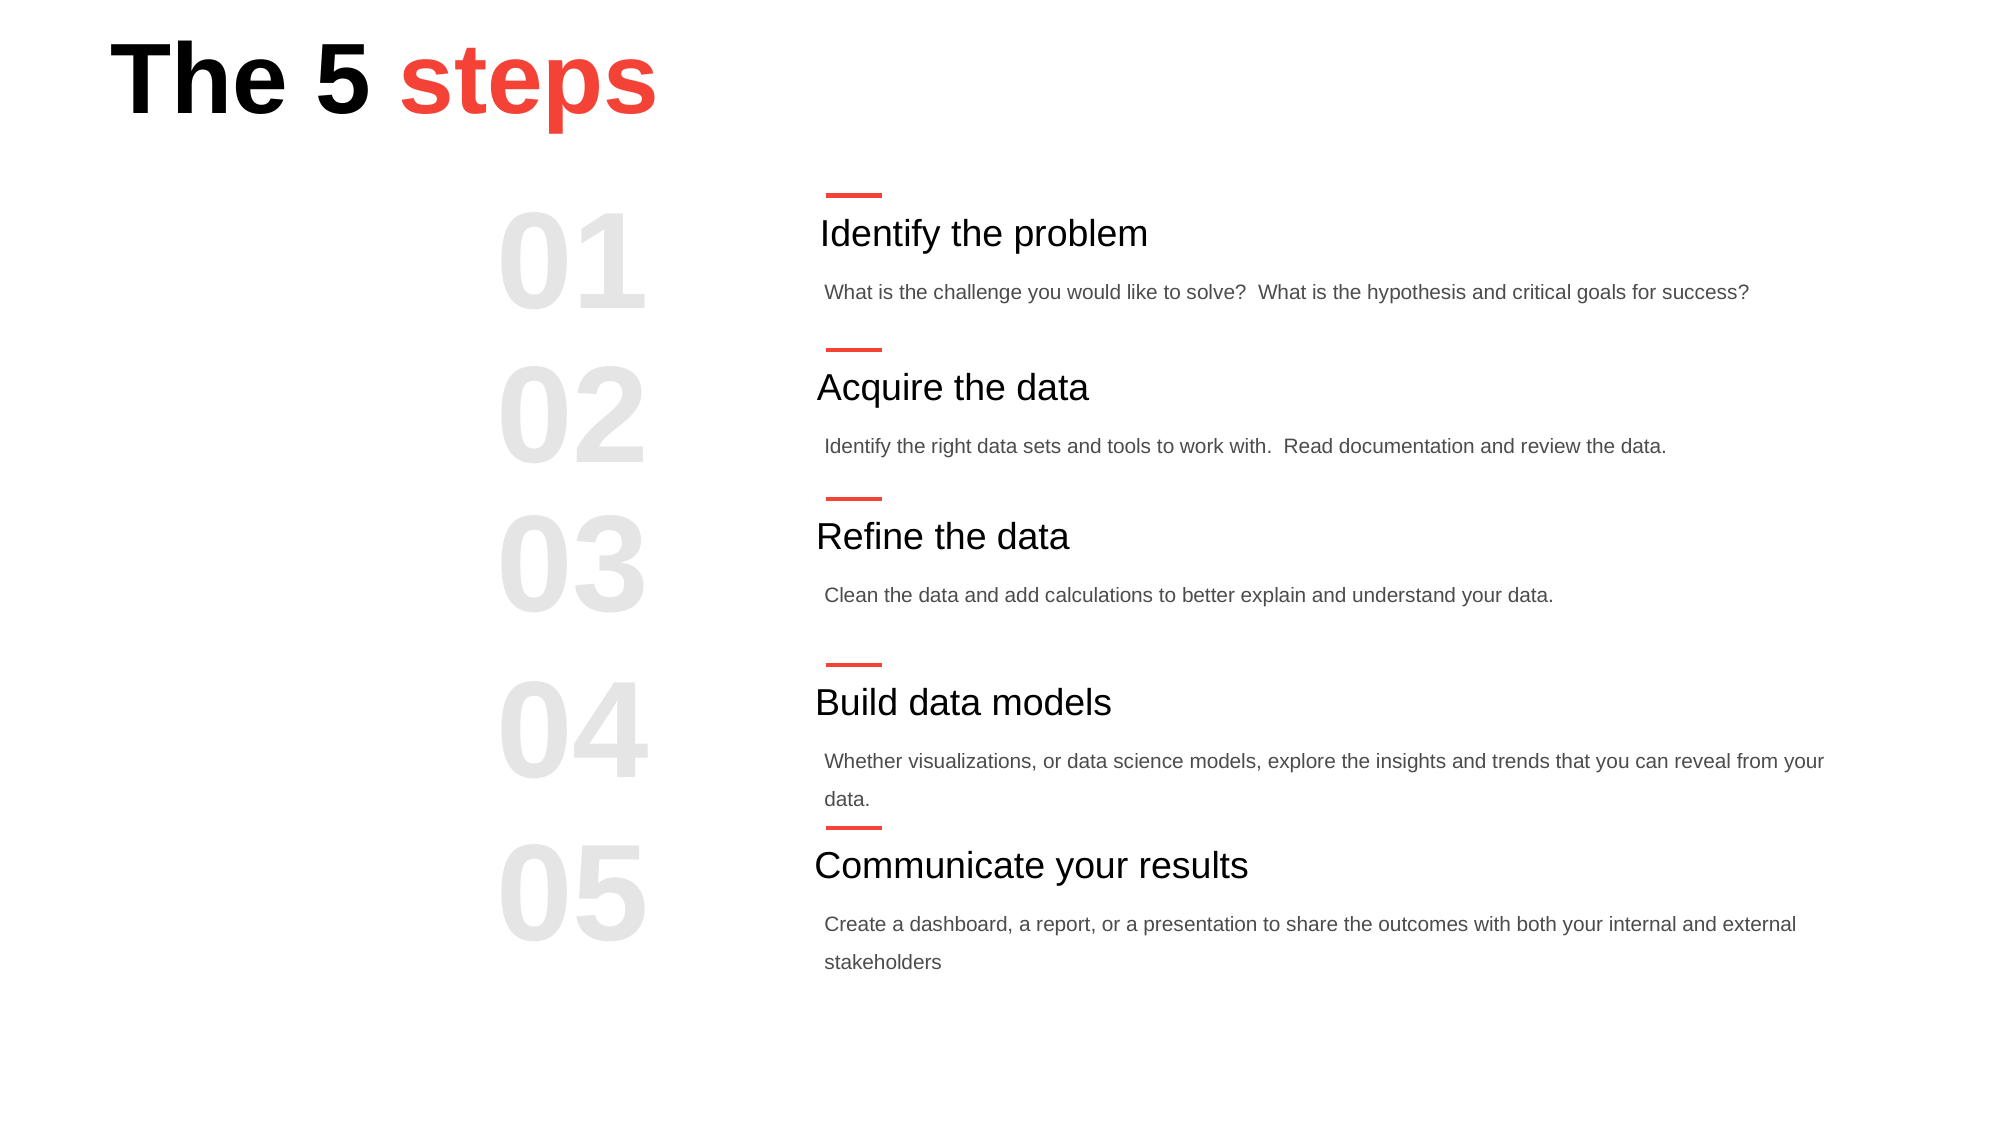

The 5 steps
01
Identify the problem
What is the challenge you would like to solve?  What is the hypothesis and critical goals for success?
02
Acquire the data
Identify the right data sets and tools to work with.  Read documentation and review the data.
03
Refine the data
Clean the data and add calculations to better explain and understand your data.
04
Build data models
Whether visualizations, or data science models, explore the insights and trends that you can reveal from your data.
05
Communicate your results
Create a dashboard, a report, or a presentation to share the outcomes with both your internal and external stakeholders